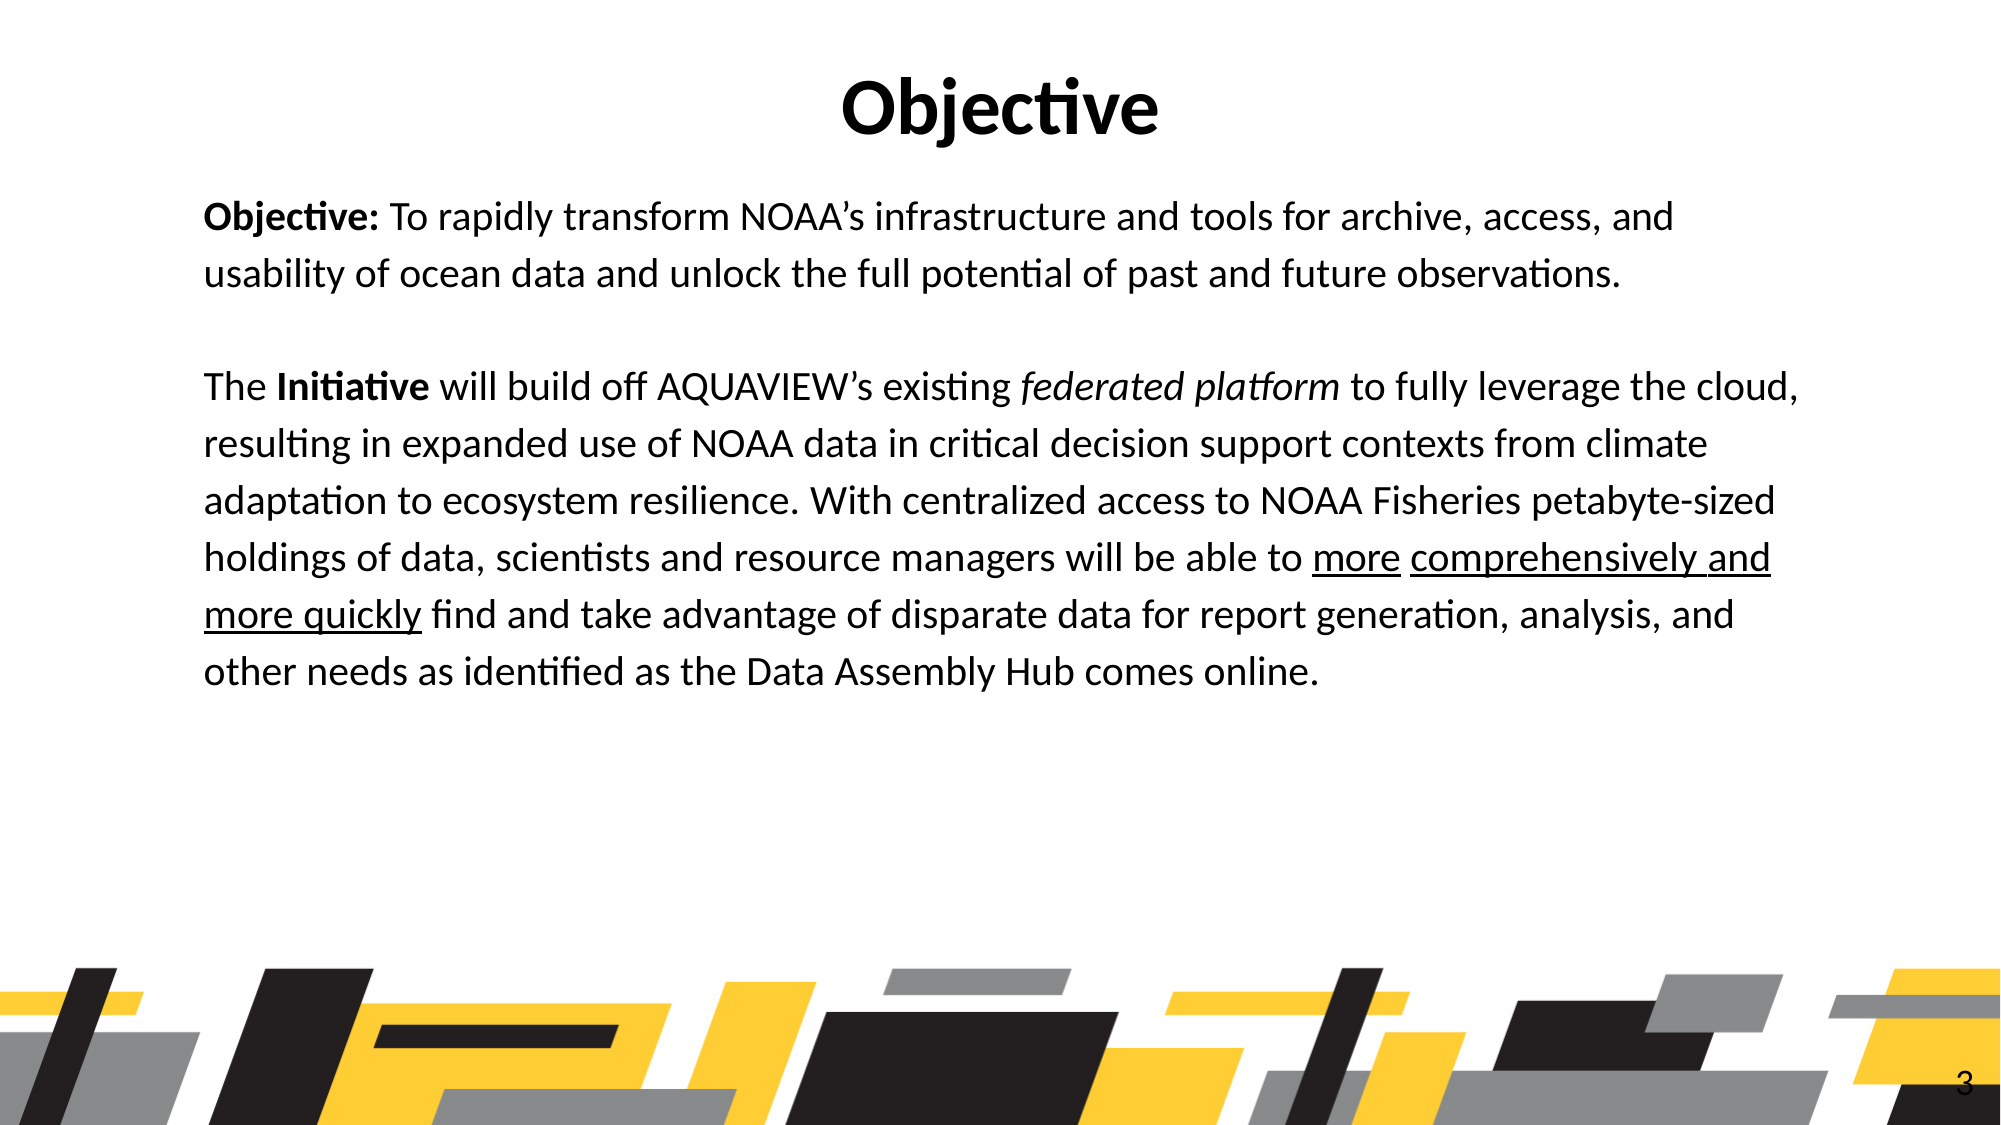

# Objective
Objective: To rapidly transform NOAA’s infrastructure and tools for archive, access, and usability of ocean data and unlock the full potential of past and future observations.

The Initiative will build off AQUAVIEW’s existing federated platform to fully leverage the cloud, resulting in expanded use of NOAA data in critical decision support contexts from climate adaptation to ecosystem resilience. With centralized access to NOAA Fisheries petabyte-sized holdings of data, scientists and resource managers will be able to more comprehensively and more quickly find and take advantage of disparate data for report generation, analysis, and other needs as identified as the Data Assembly Hub comes online.
3